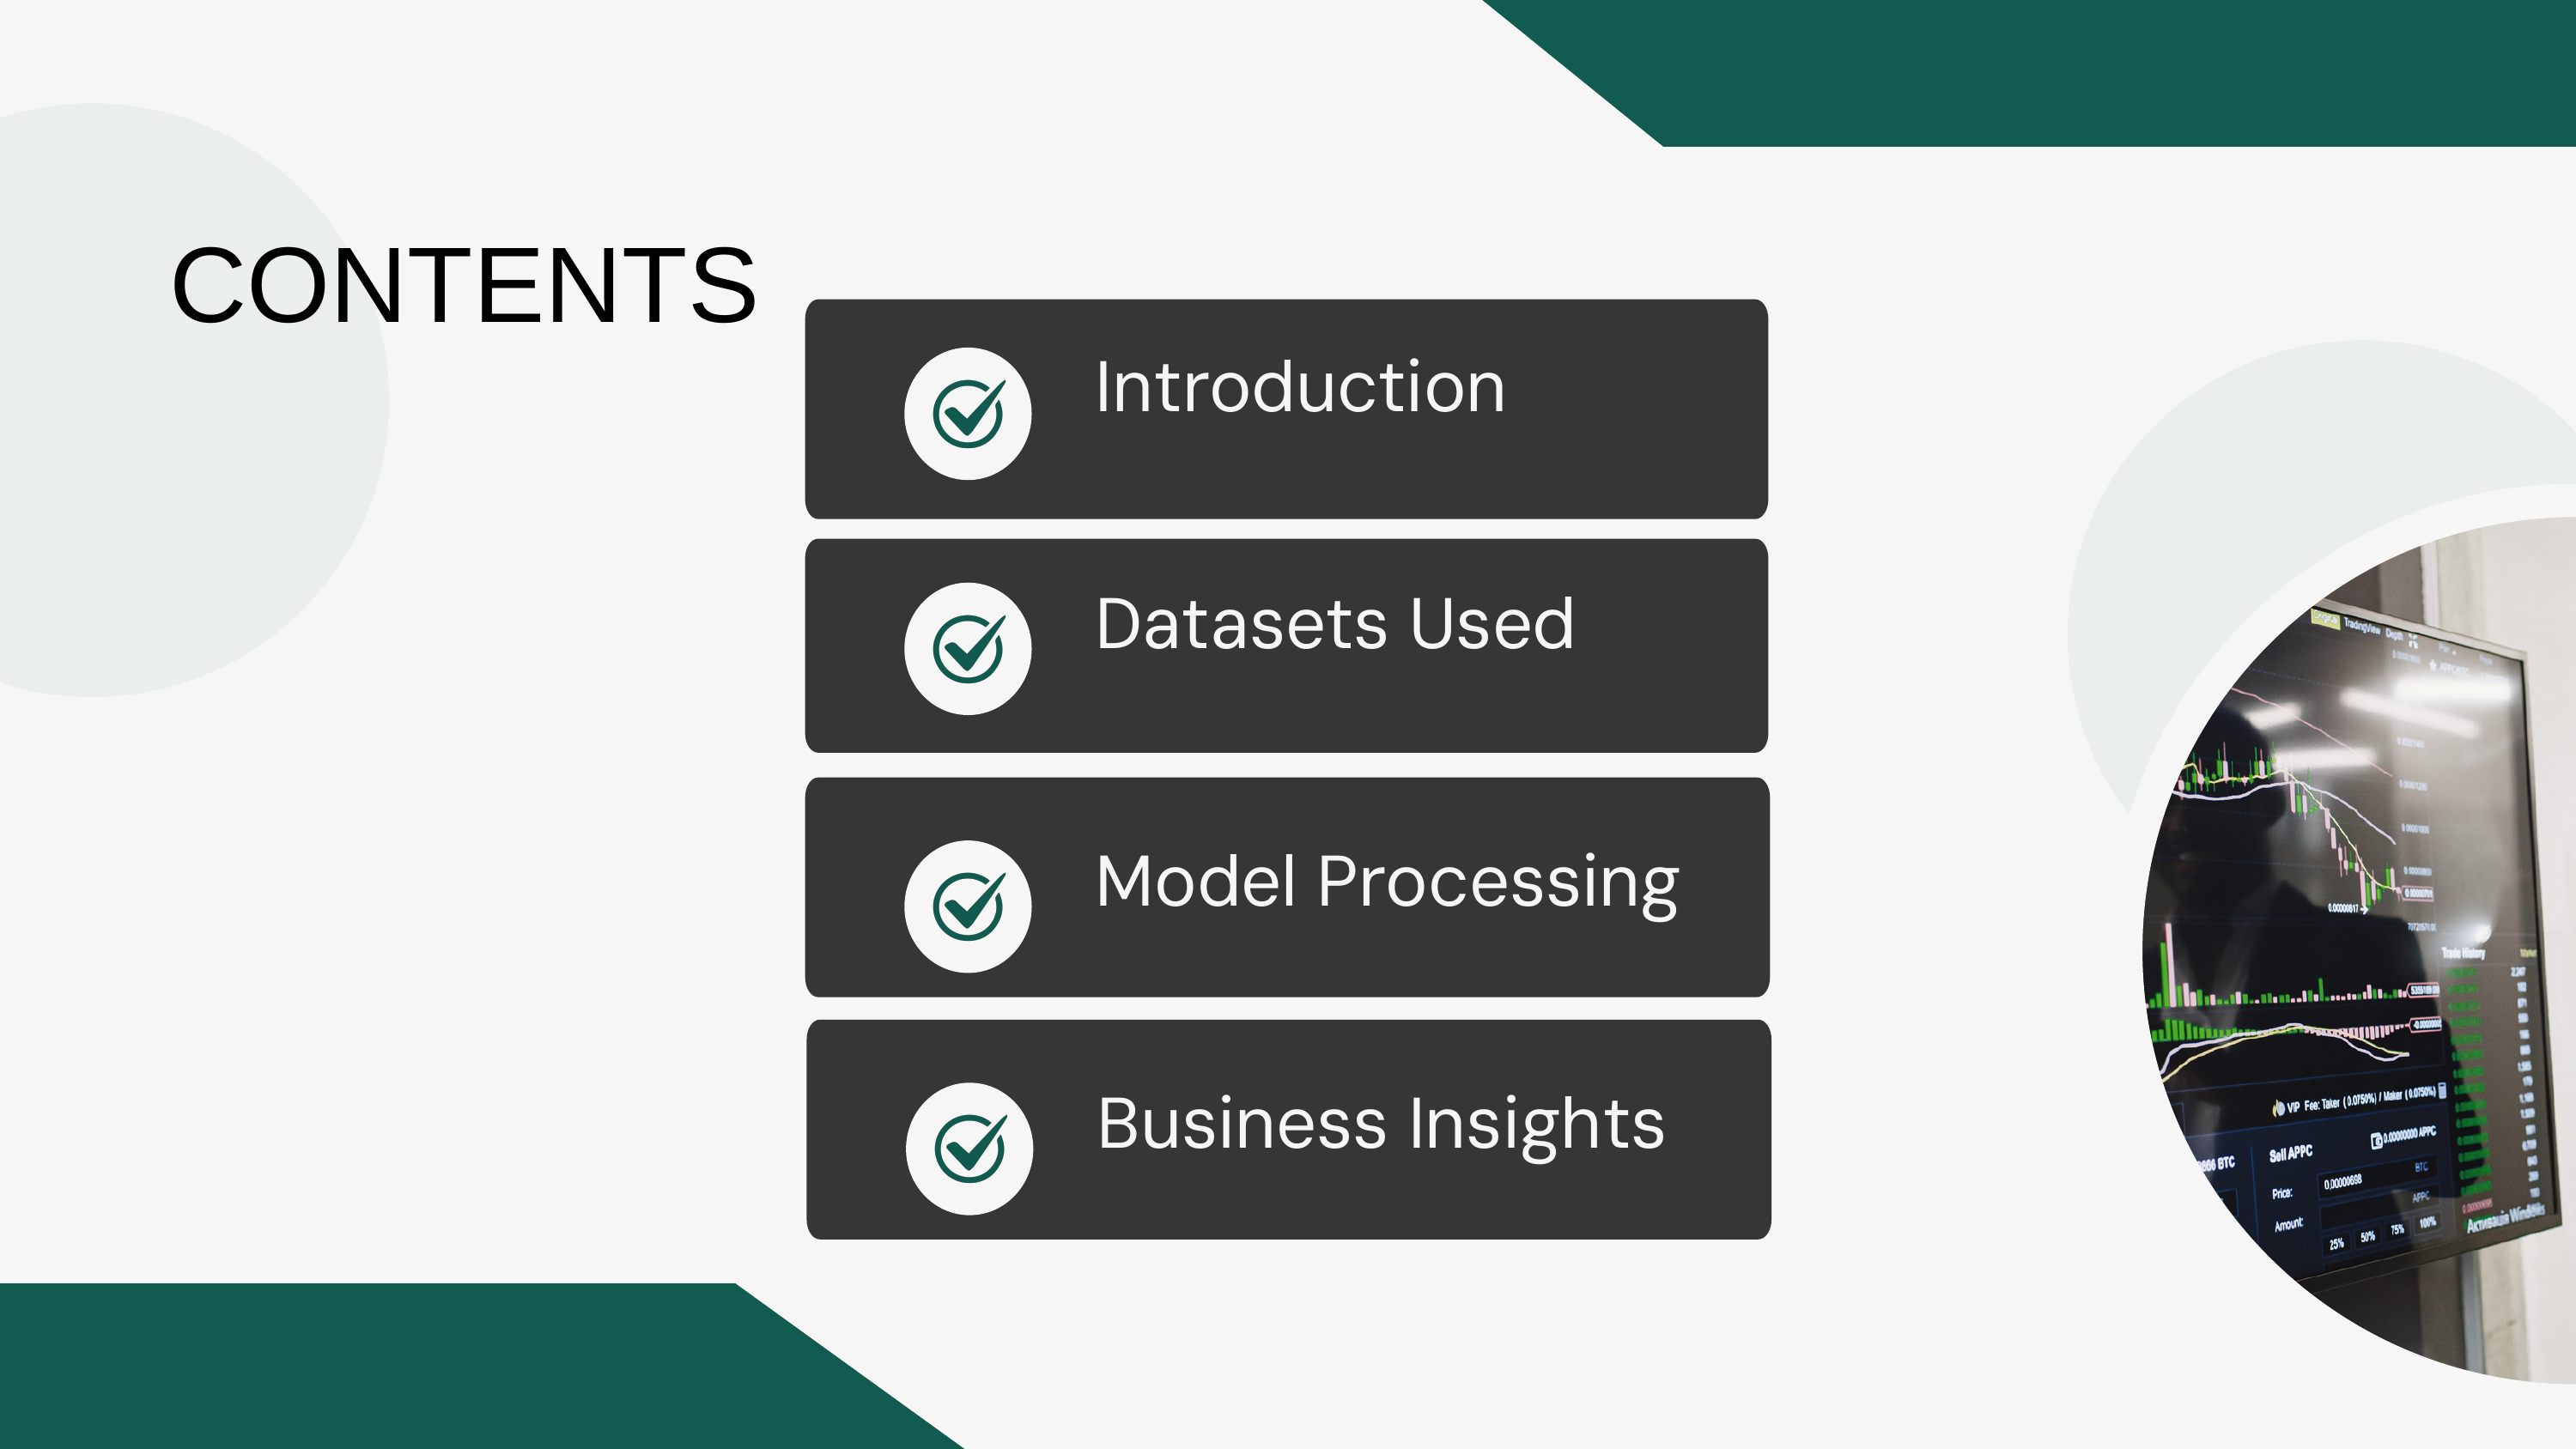

CONTENTS

Introduction

Datasets Used

Model Processing

Business Insights